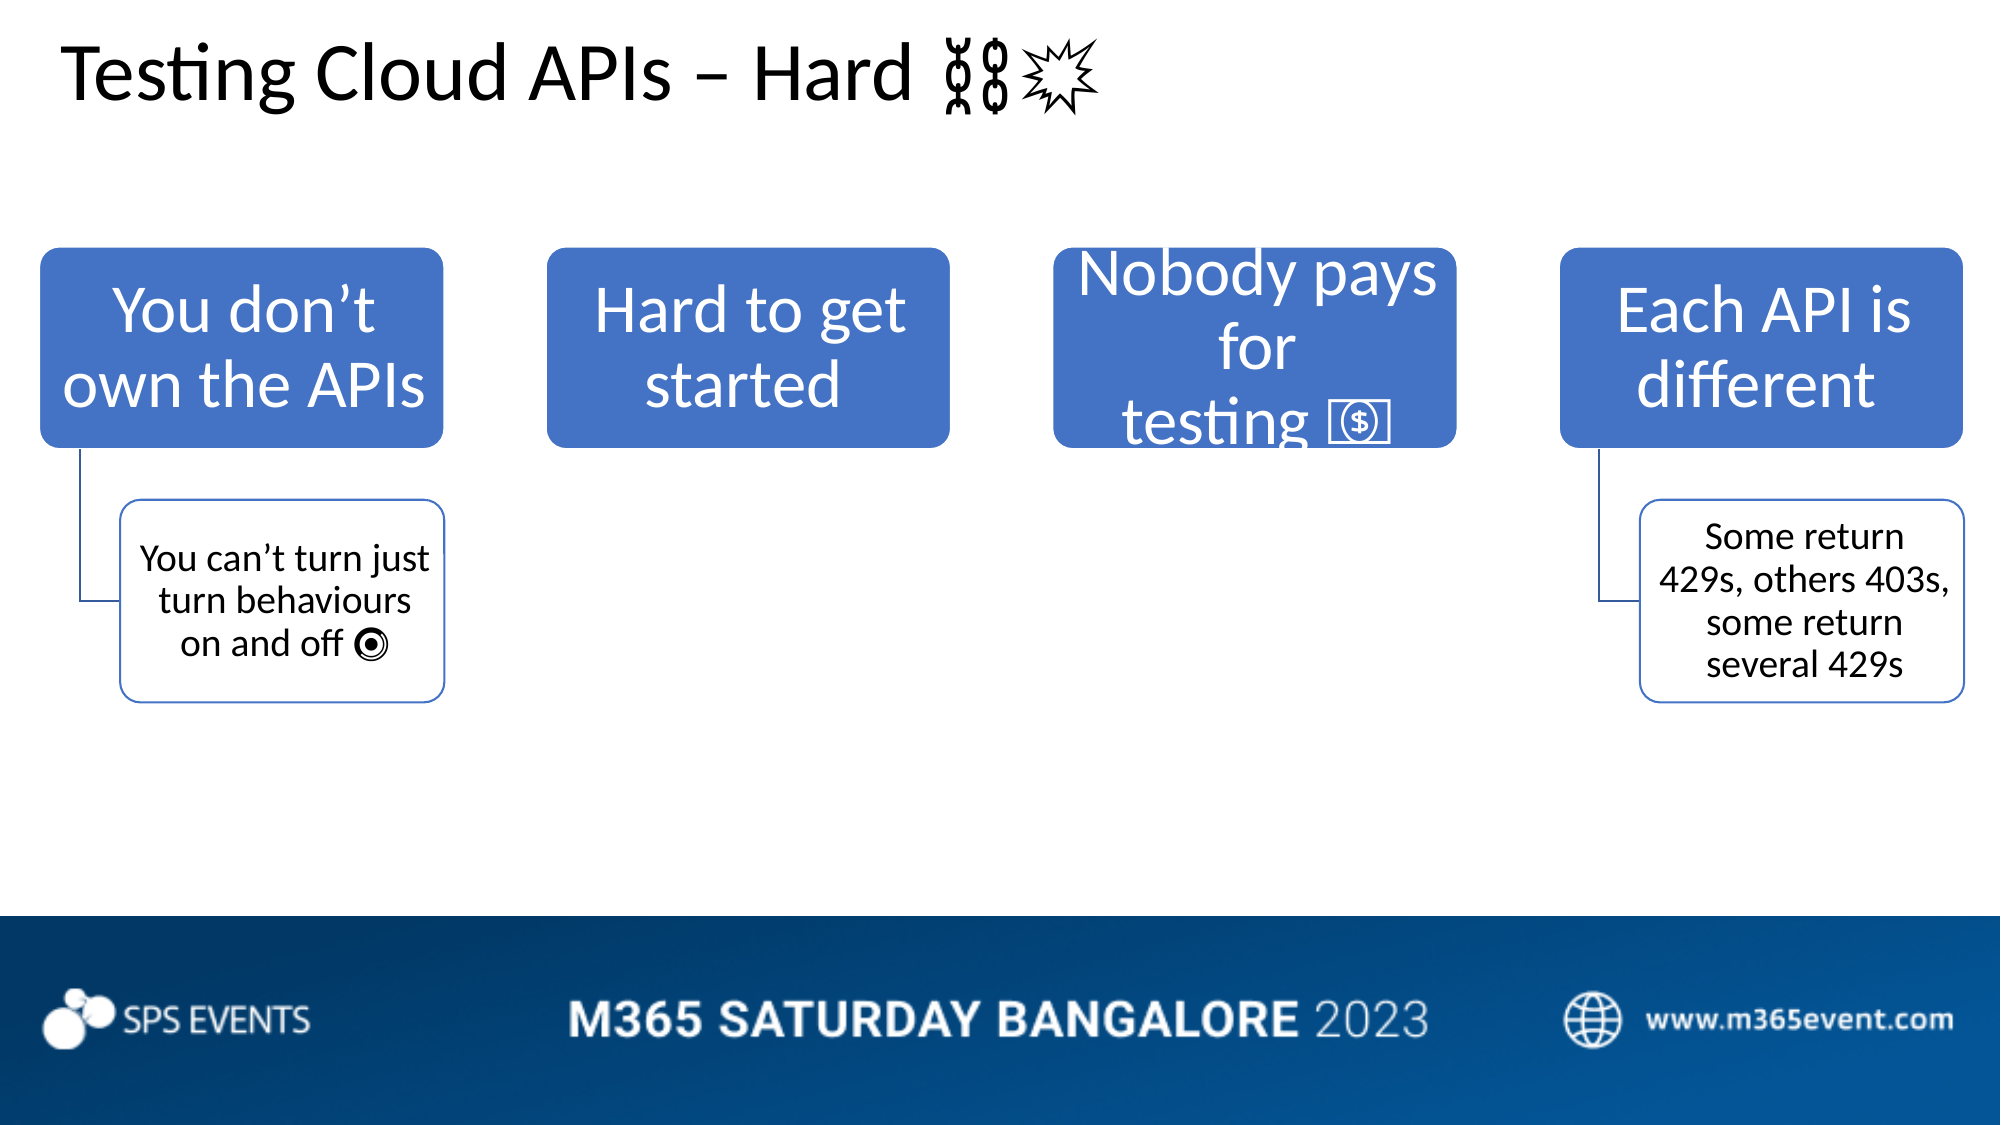

Testing Cloud APIs – Hard ⛓️‍💥
You don’t own the APIs
You can’t turn just turn behaviours on and off 🔘
Hard to get started
Nobody pays for testing 💵
Each API is different
Some return 429s, others 403s, some return several 429s